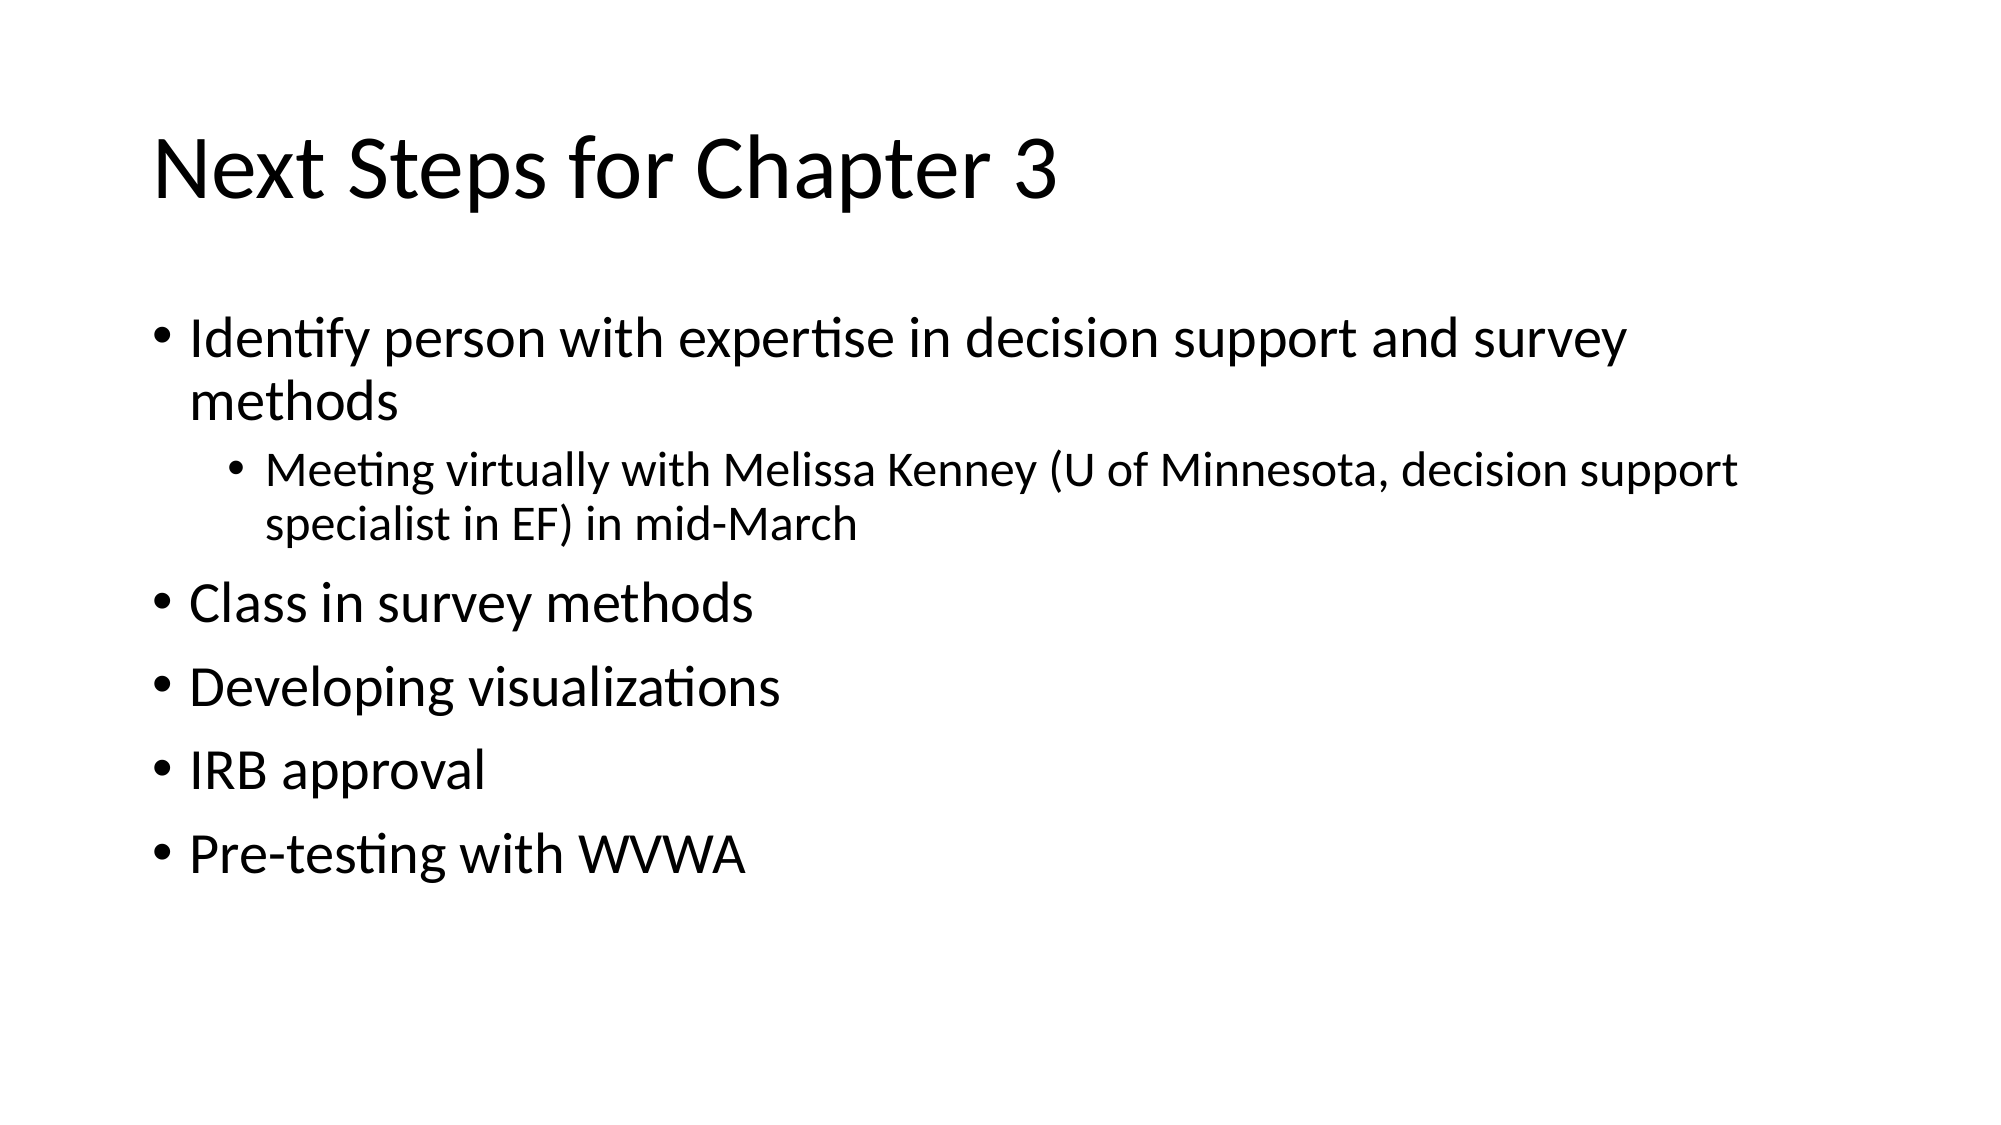

# Next Steps for Chapter 3
Identify person with expertise in decision support and survey methods
Meeting virtually with Melissa Kenney (U of Minnesota, decision support specialist in EF) in mid-March
Class in survey methods
Developing visualizations
IRB approval
Pre-testing with WVWA